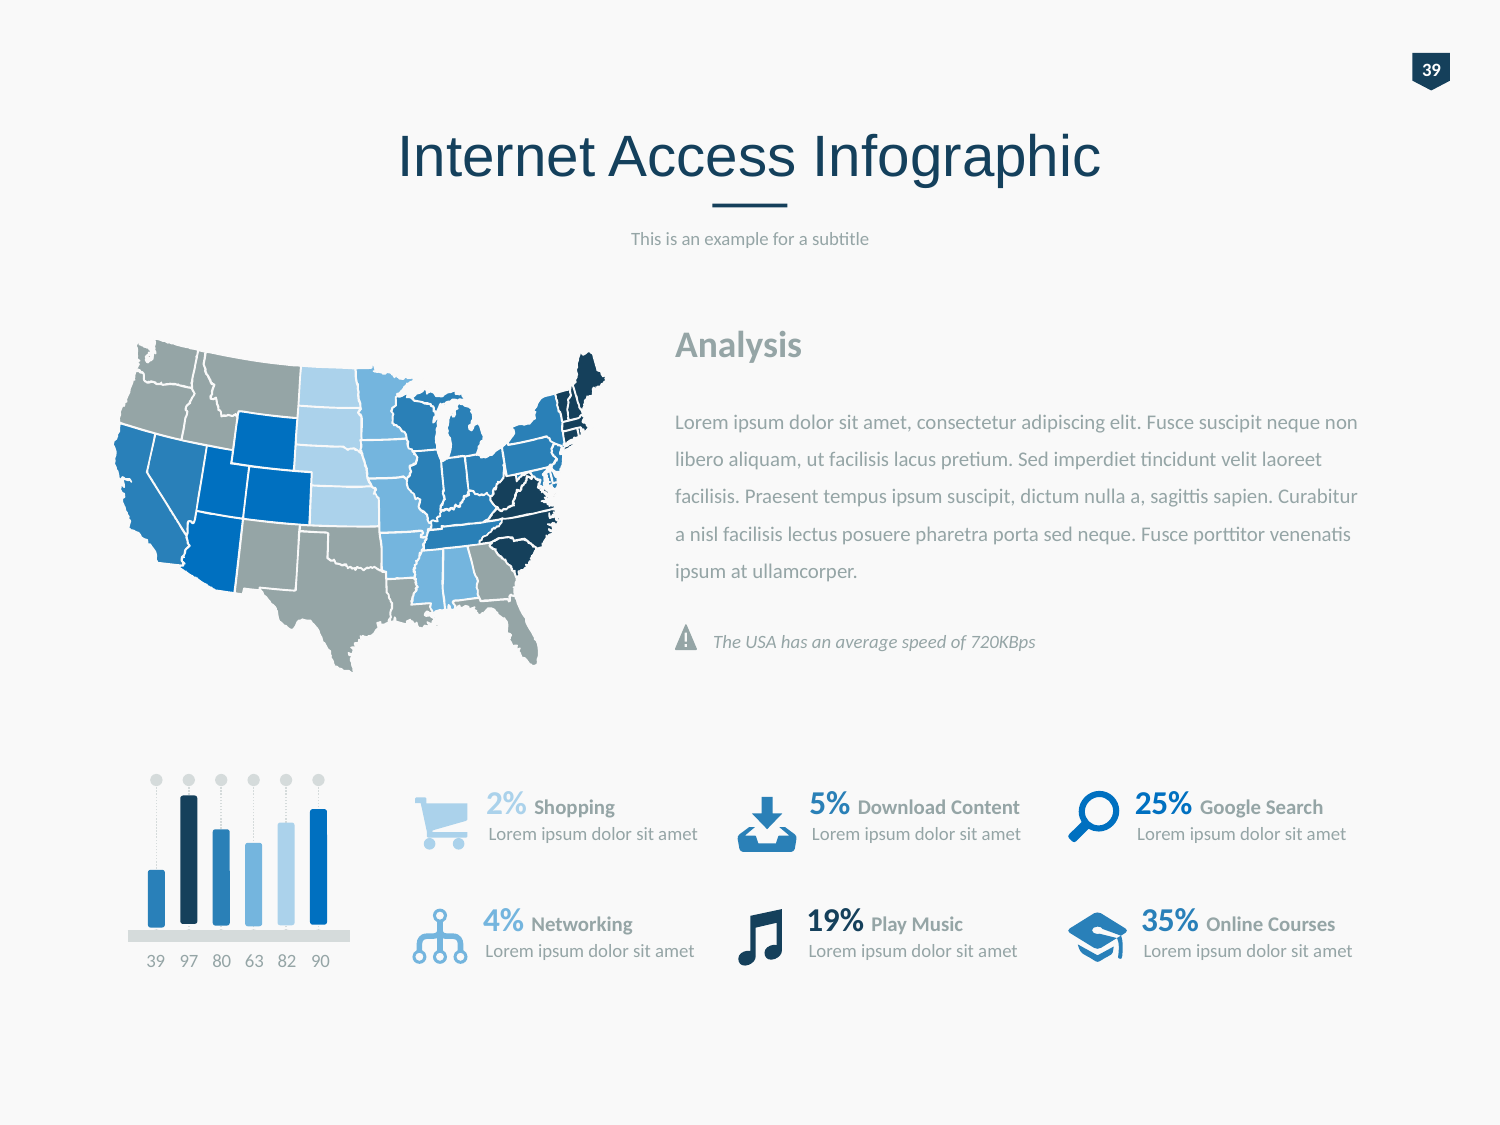

39

# Internet Access Infographic

This is an example for a subtitle
Analysis

Lorem ipsum dolor sit amet, consectetur adipiscing elit. Fusce suscipit neque non libero aliquam, ut facilisis lacus pretium. Sed imperdiet tincidunt velit laoreet facilisis. Praesent tempus ipsum suscipit, dictum nulla a, sagittis sapien. Curabitur a nisl facilisis lectus posuere pharetra porta sed neque. Fusce porttitor venenatis ipsum at ullamcorper.
The USA has an average speed of 720KBps

2% Shopping

Lorem ipsum dolor sit amet
5% Download Content

Lorem ipsum dolor sit amet
25% Google Search

Lorem ipsum dolor sit amet

39
97
80
63
82
90
4% Networking

Lorem ipsum dolor sit amet
19% Play Music

Lorem ipsum dolor sit amet
35% Online Courses

Lorem ipsum dolor sit amet